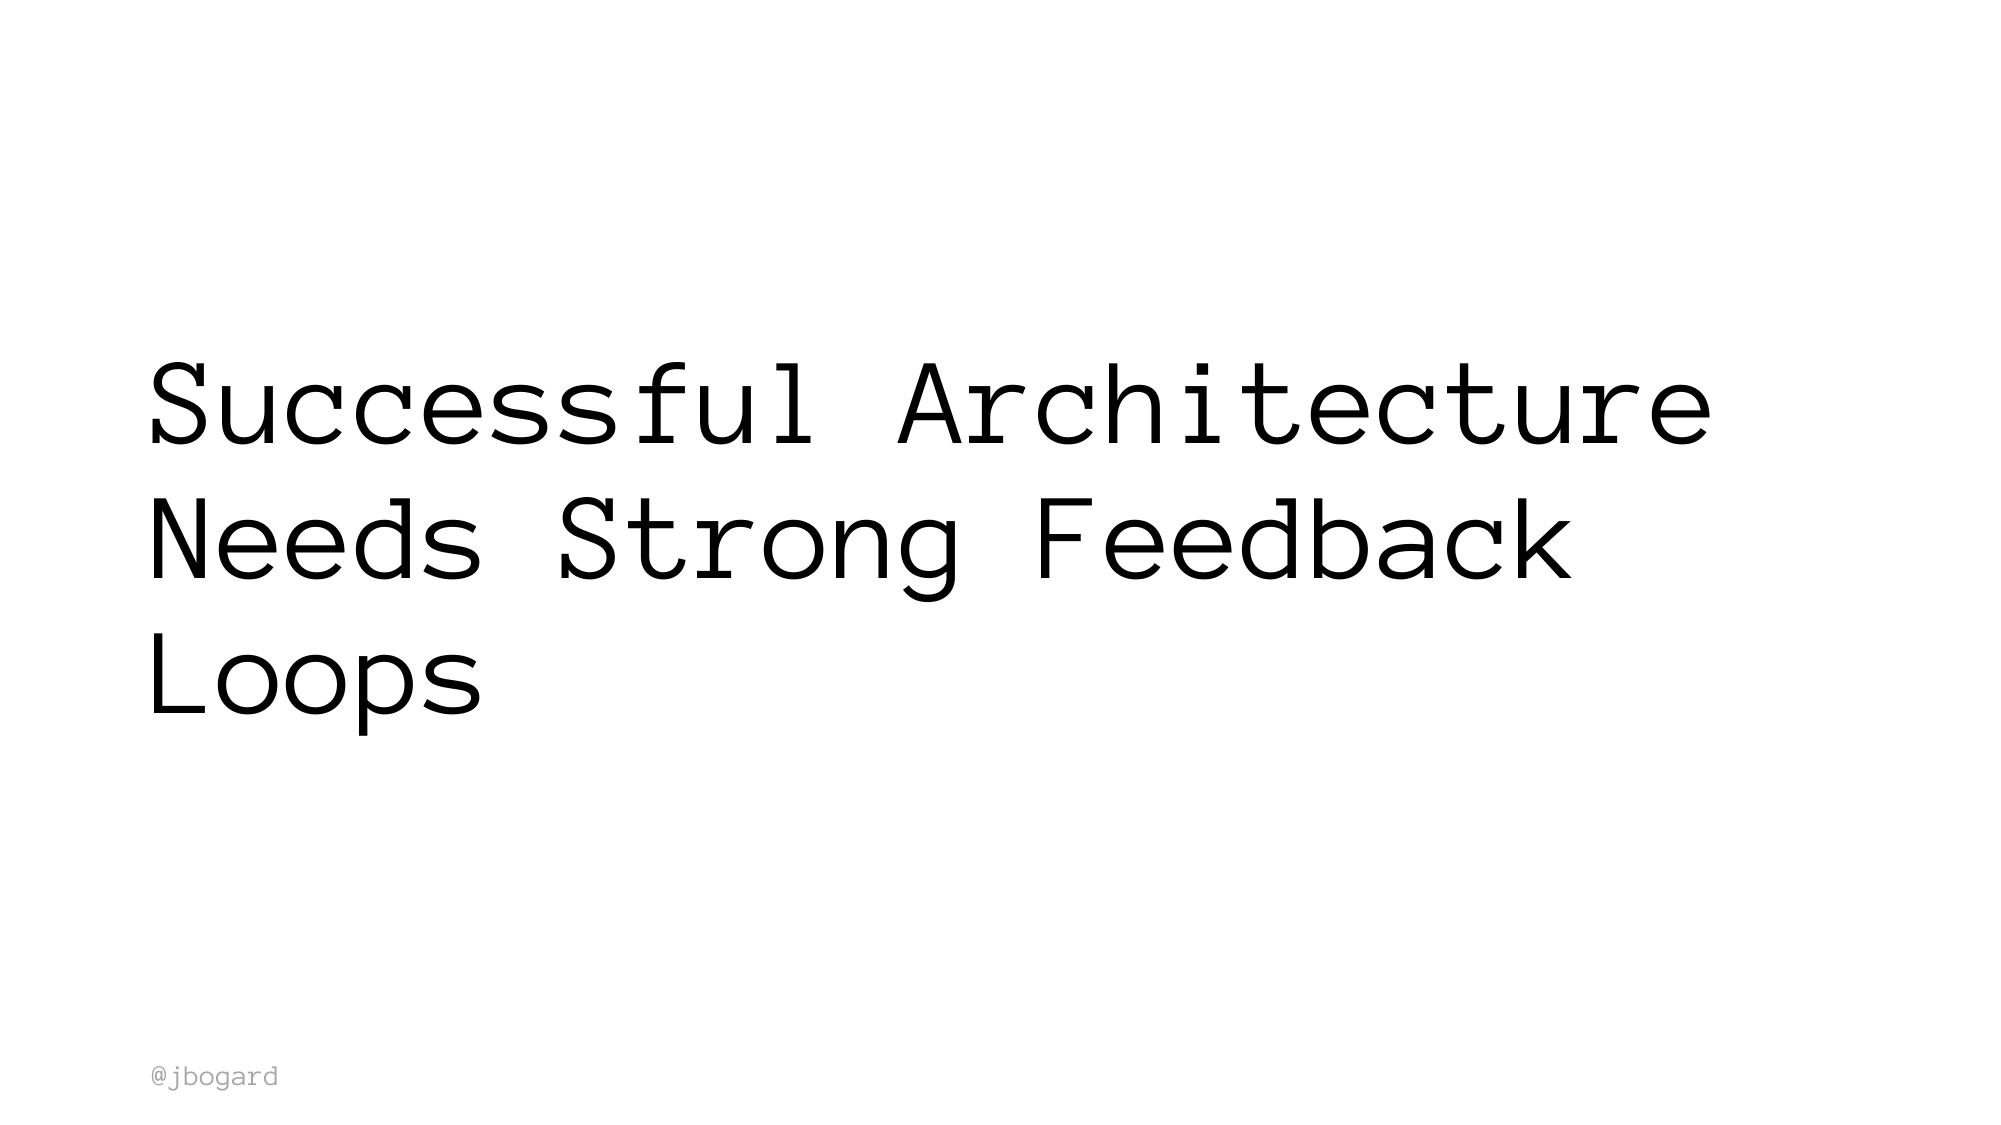

# Successful Architecture Needs Strong Feedback Loops